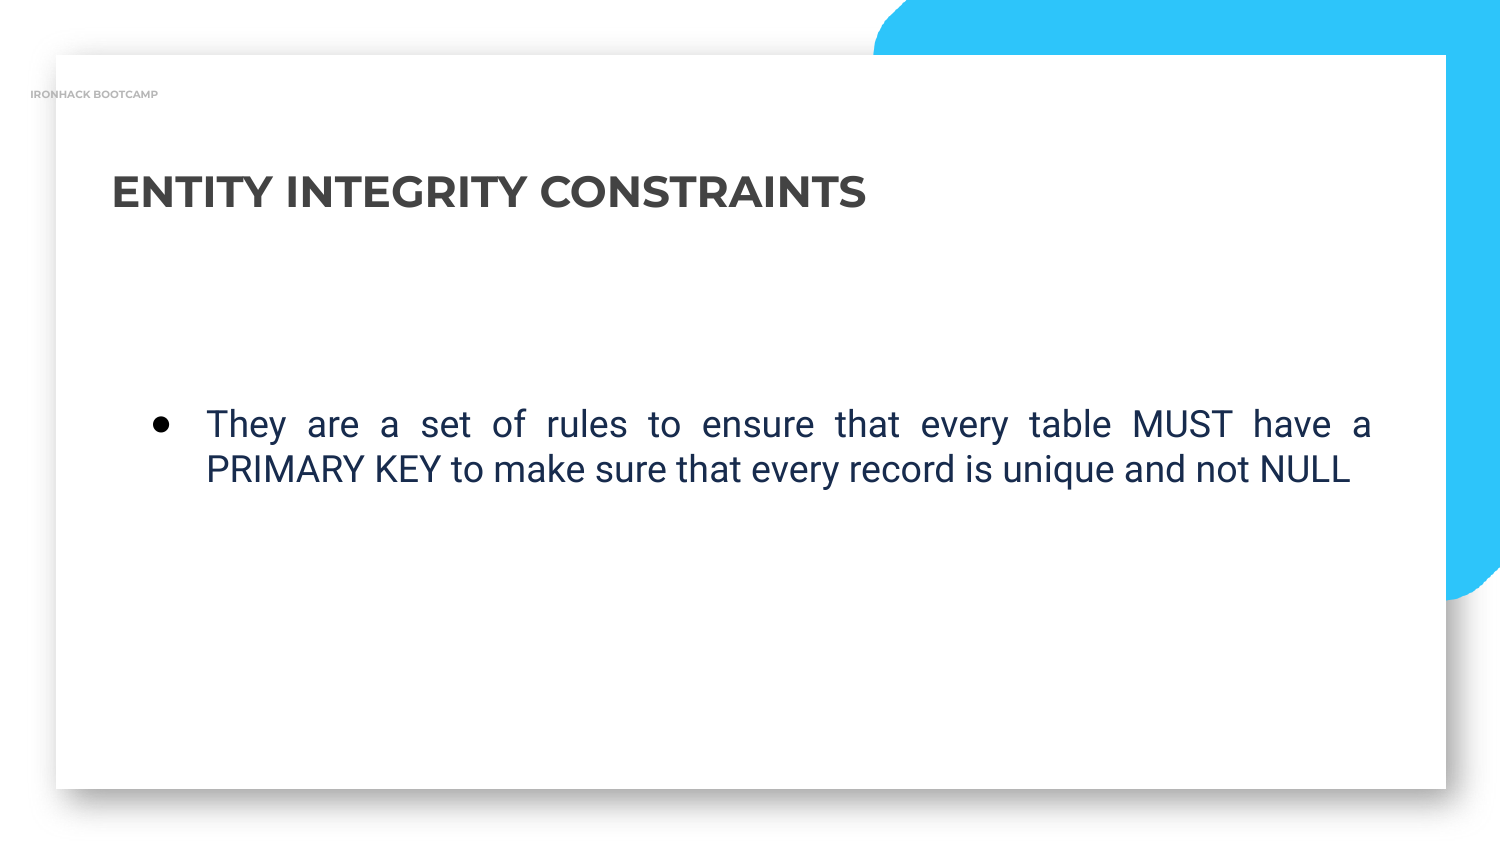

IRONHACK BOOTCAMP
ENTITY INTEGRITY CONSTRAINTS

They are a set of rules to ensure that every table MUST have a PRIMARY KEY to make sure that every record is unique and not NULL